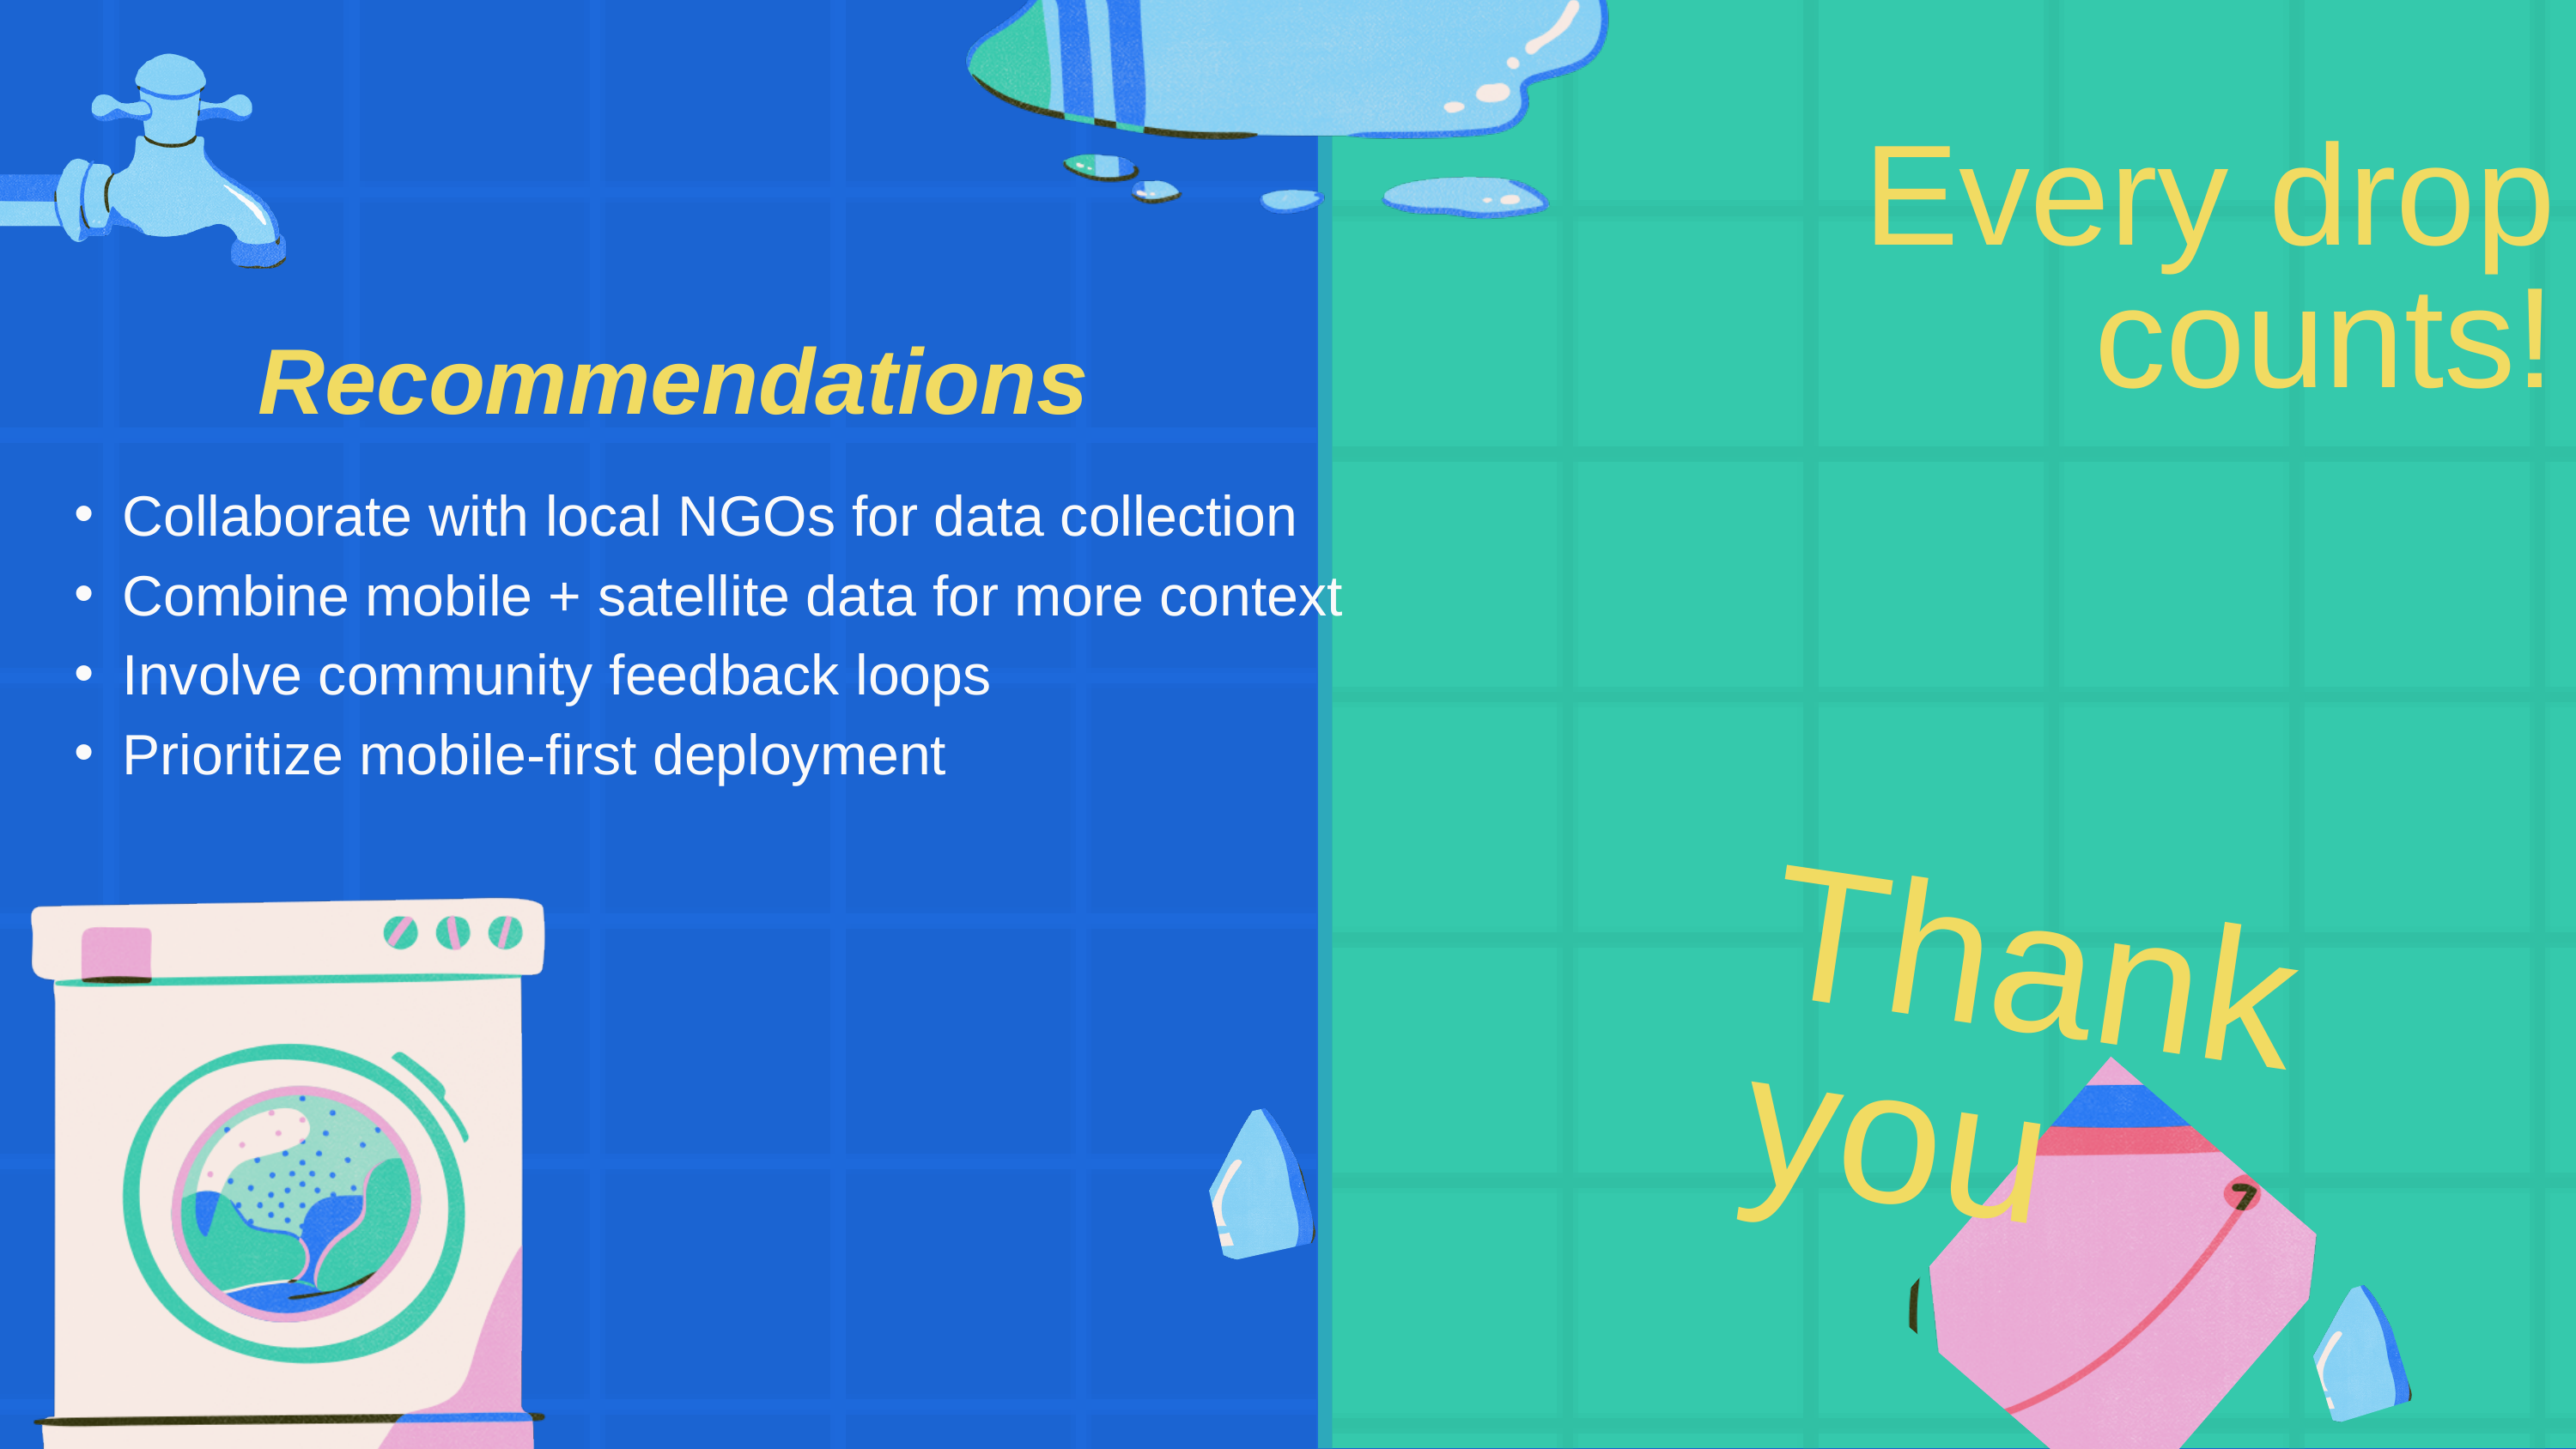

Every drop counts!
Recommendations
Collaborate with local NGOs for data collection
Combine mobile + satellite data for more context
Involve community feedback loops
Prioritize mobile-first deployment

Thank you